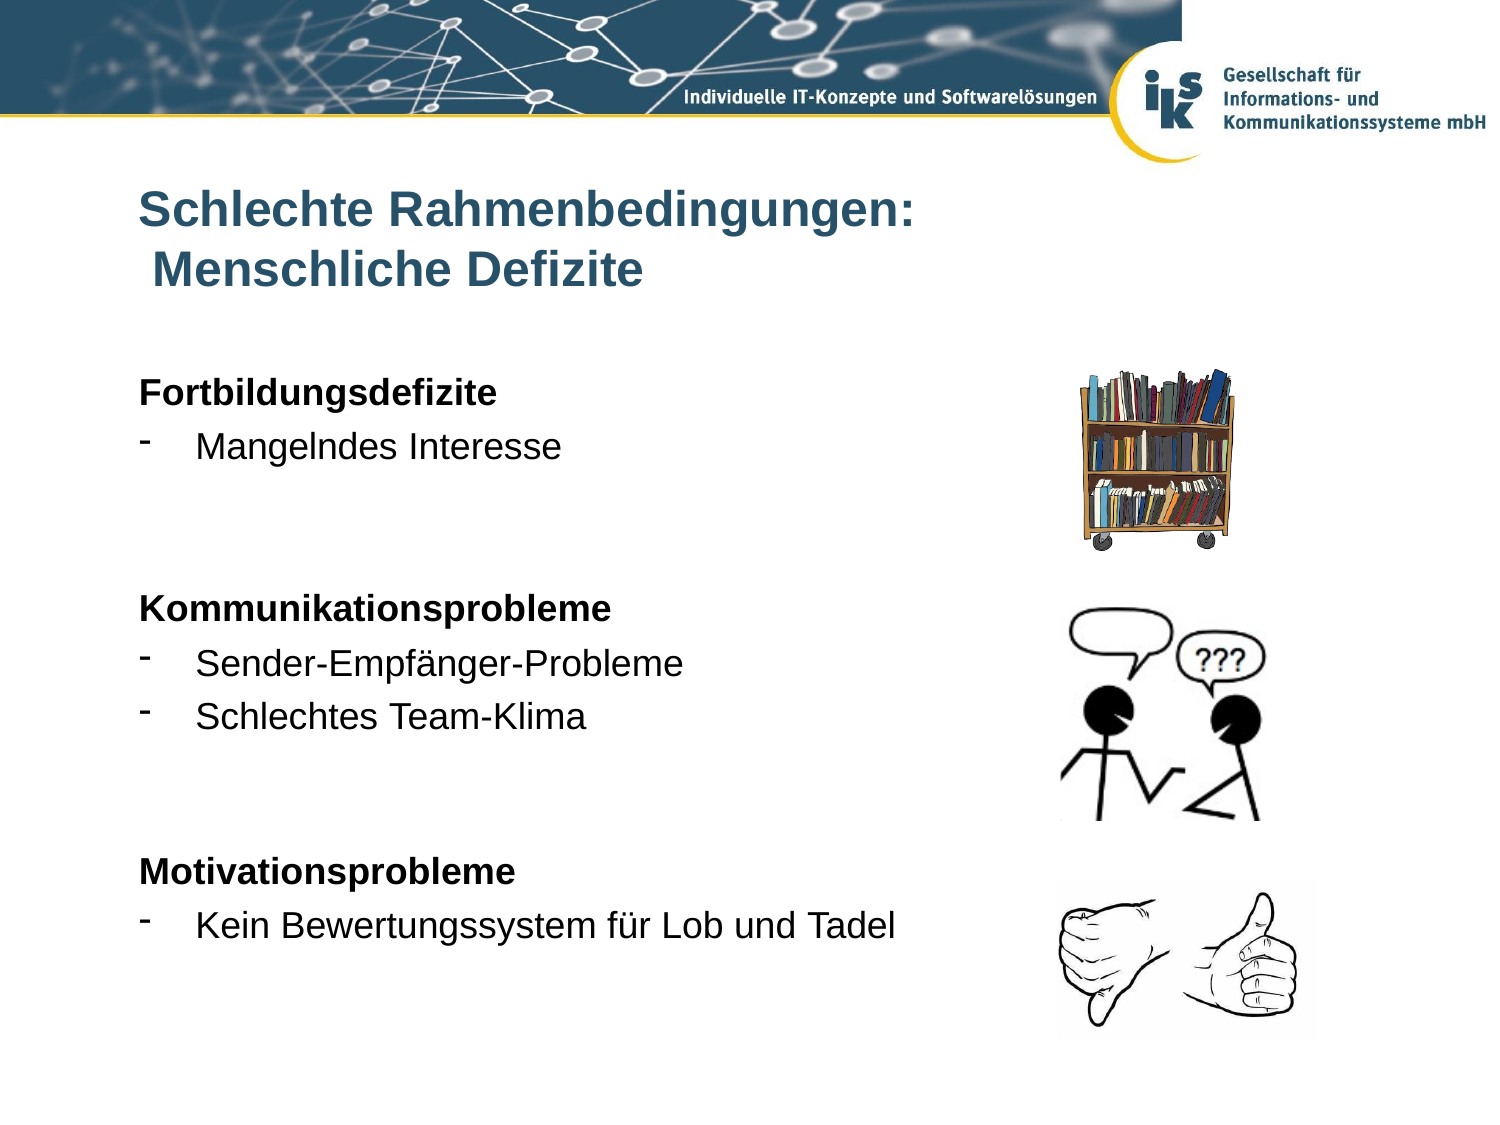

# Schlechte Rahmenbedingungen:  Menschliche Defizite
Fortbildungsdefizite
Mangelndes Interesse

Kommunikationsprobleme
Sender-Empfänger-Probleme
Schlechtes Team-Klima

Motivationsprobleme
Kein Bewertungssystem für Lob und Tadel